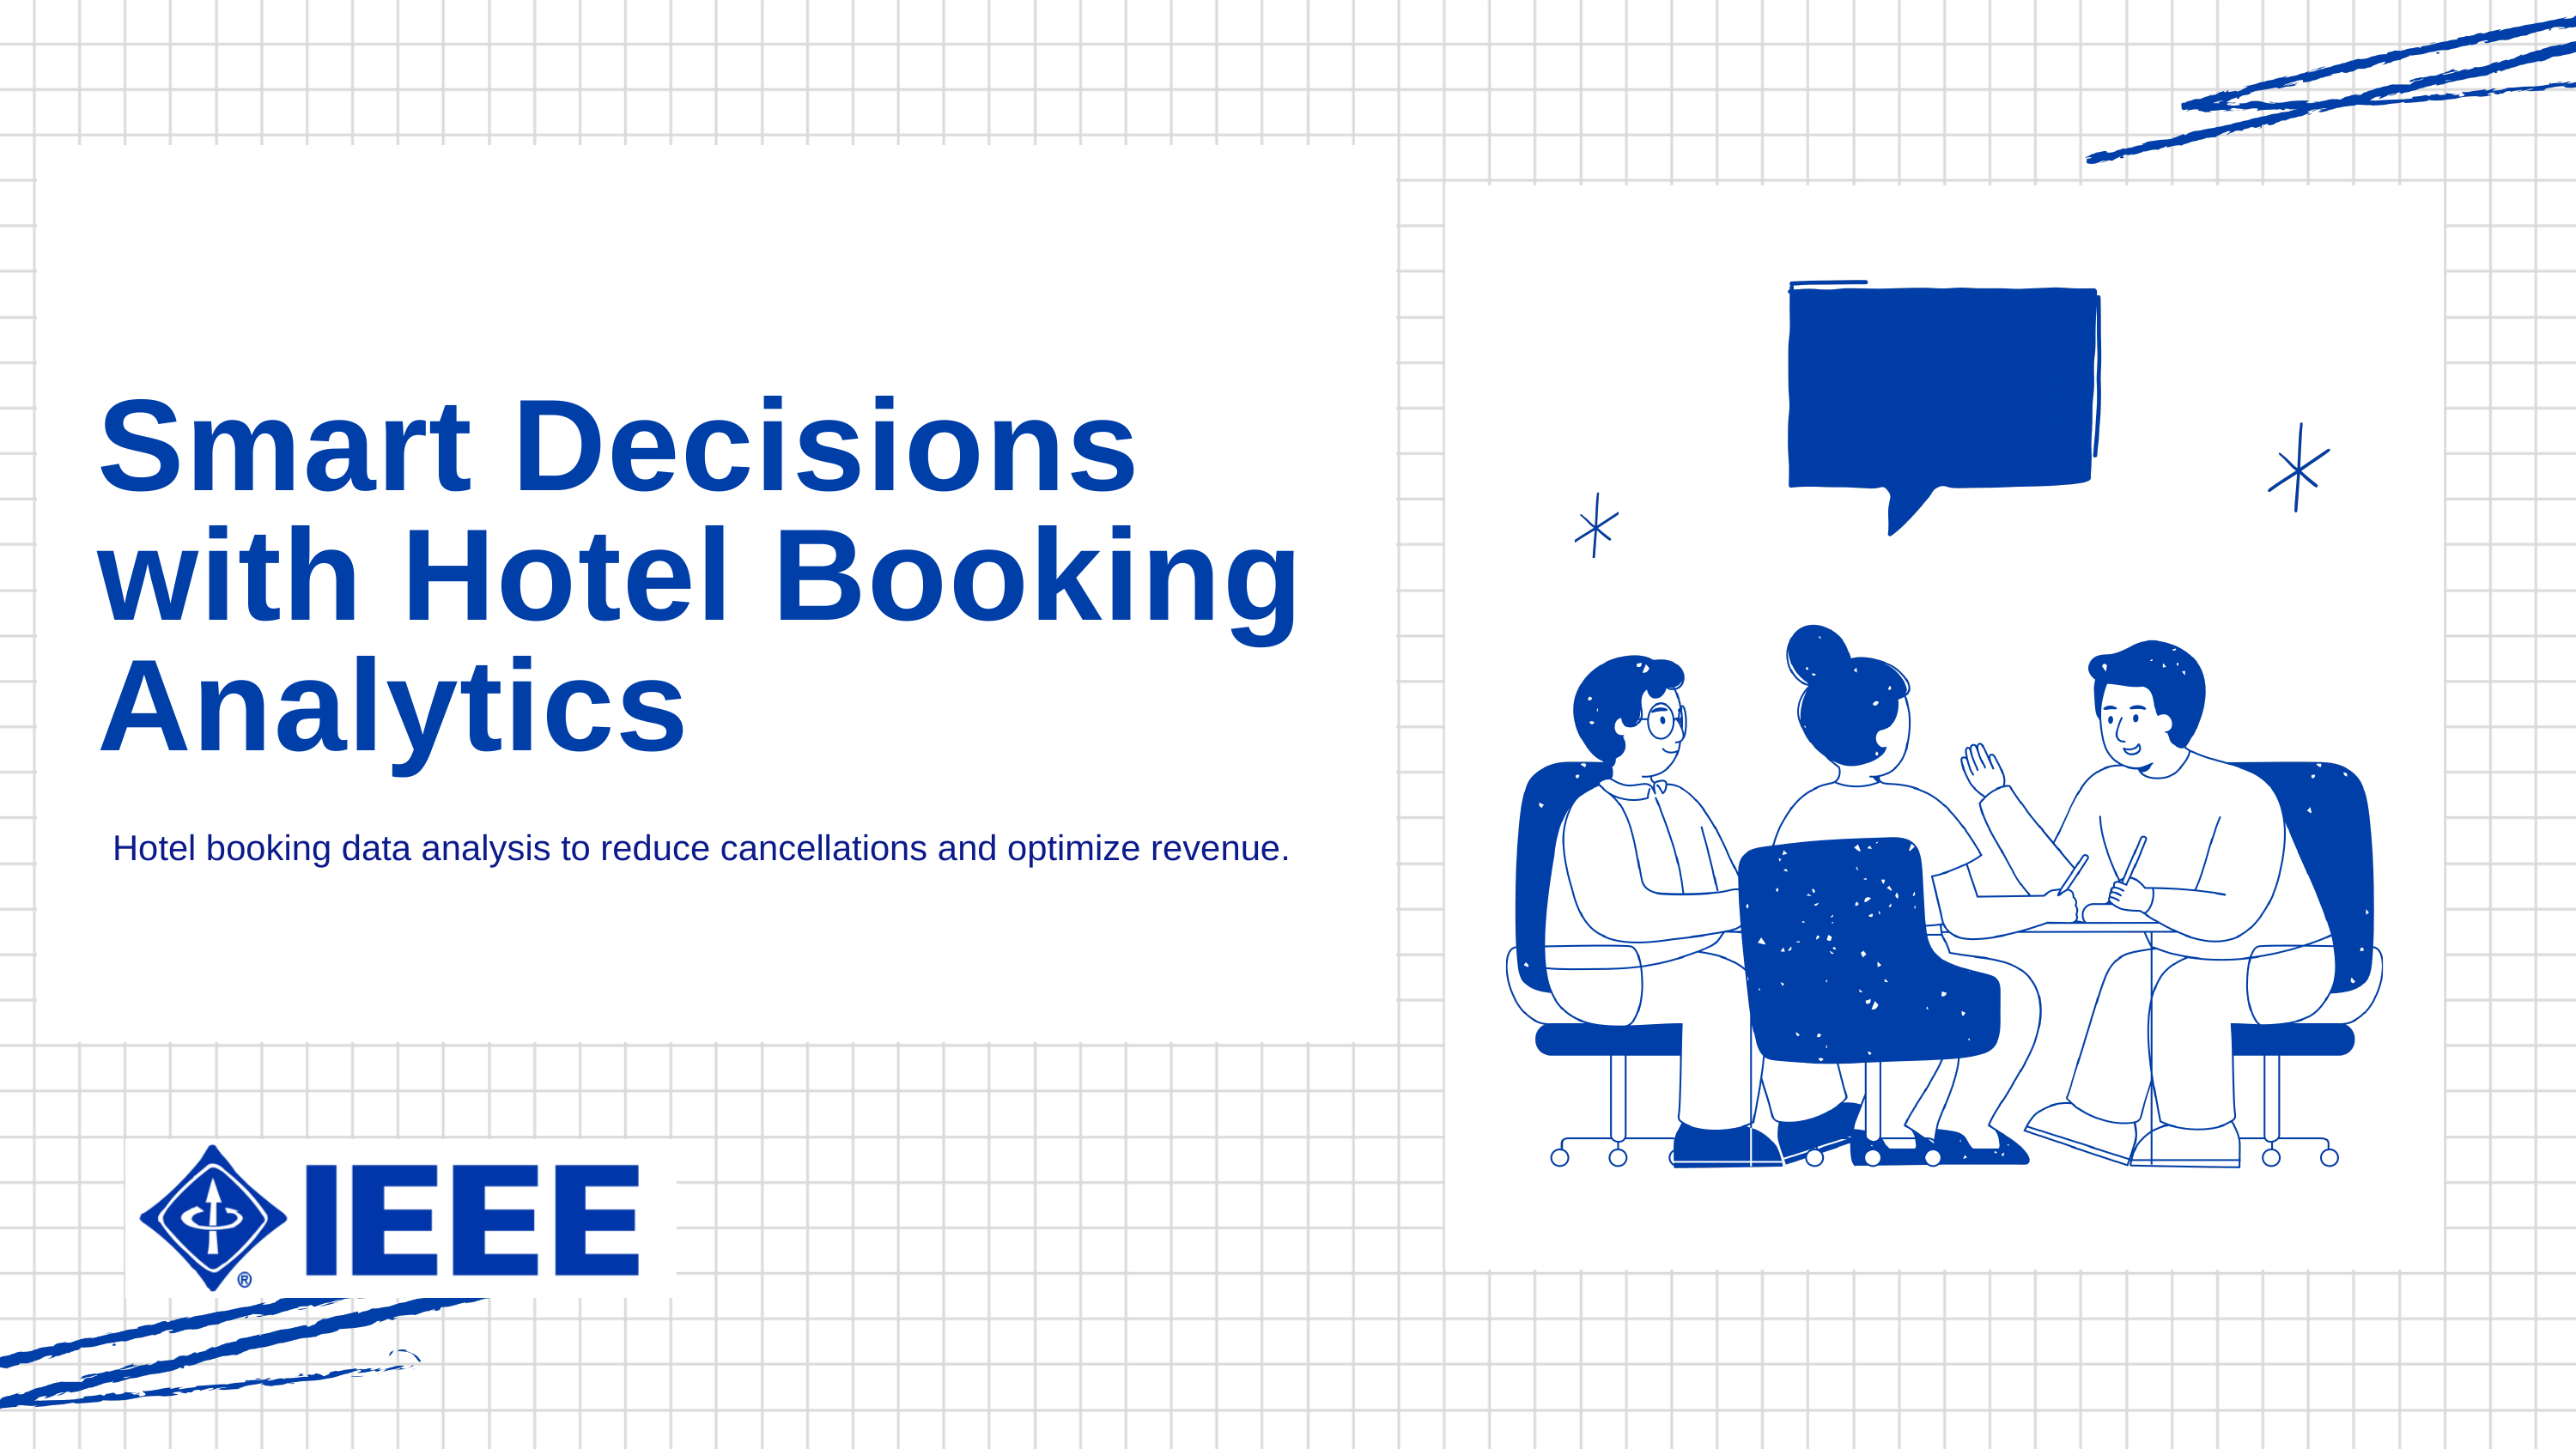

Smart Decisions with Hotel Booking Analytics

Hotel booking data analysis to reduce cancellations and optimize revenue.